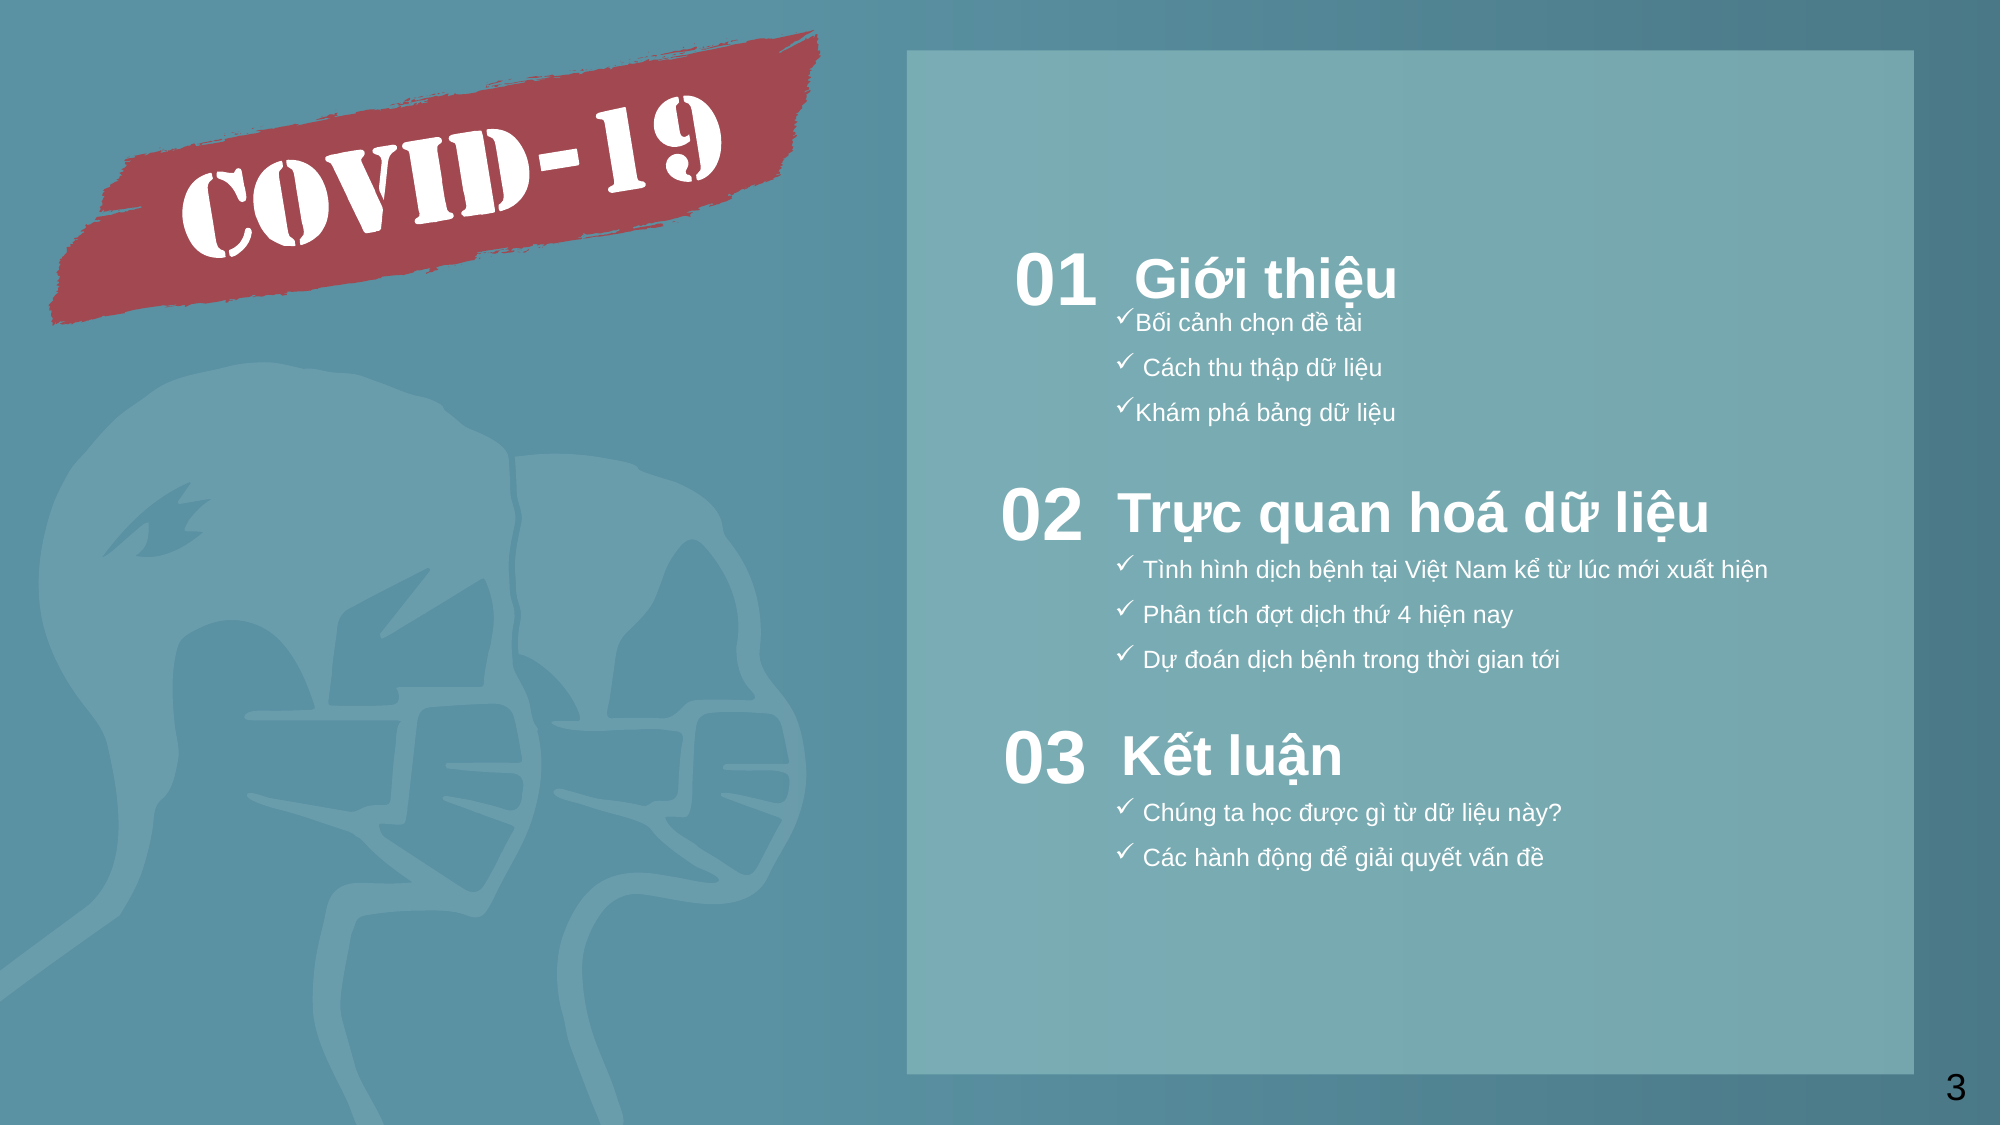

01
Giới thiệu
Bối cảnh chọn đề tài
Cách thu thập dữ liệu
Khám phá bảng dữ liệu
02
Trực quan hoá dữ liệu
Tình hình dịch bệnh tại Việt Nam kể từ lúc mới xuất hiện
Phân tích đợt dịch thứ 4 hiện nay
Dự đoán dịch bệnh trong thời gian tới
03
Kết luận
Chúng ta học được gì từ dữ liệu này?
Các hành động để giải quyết vấn đề
3